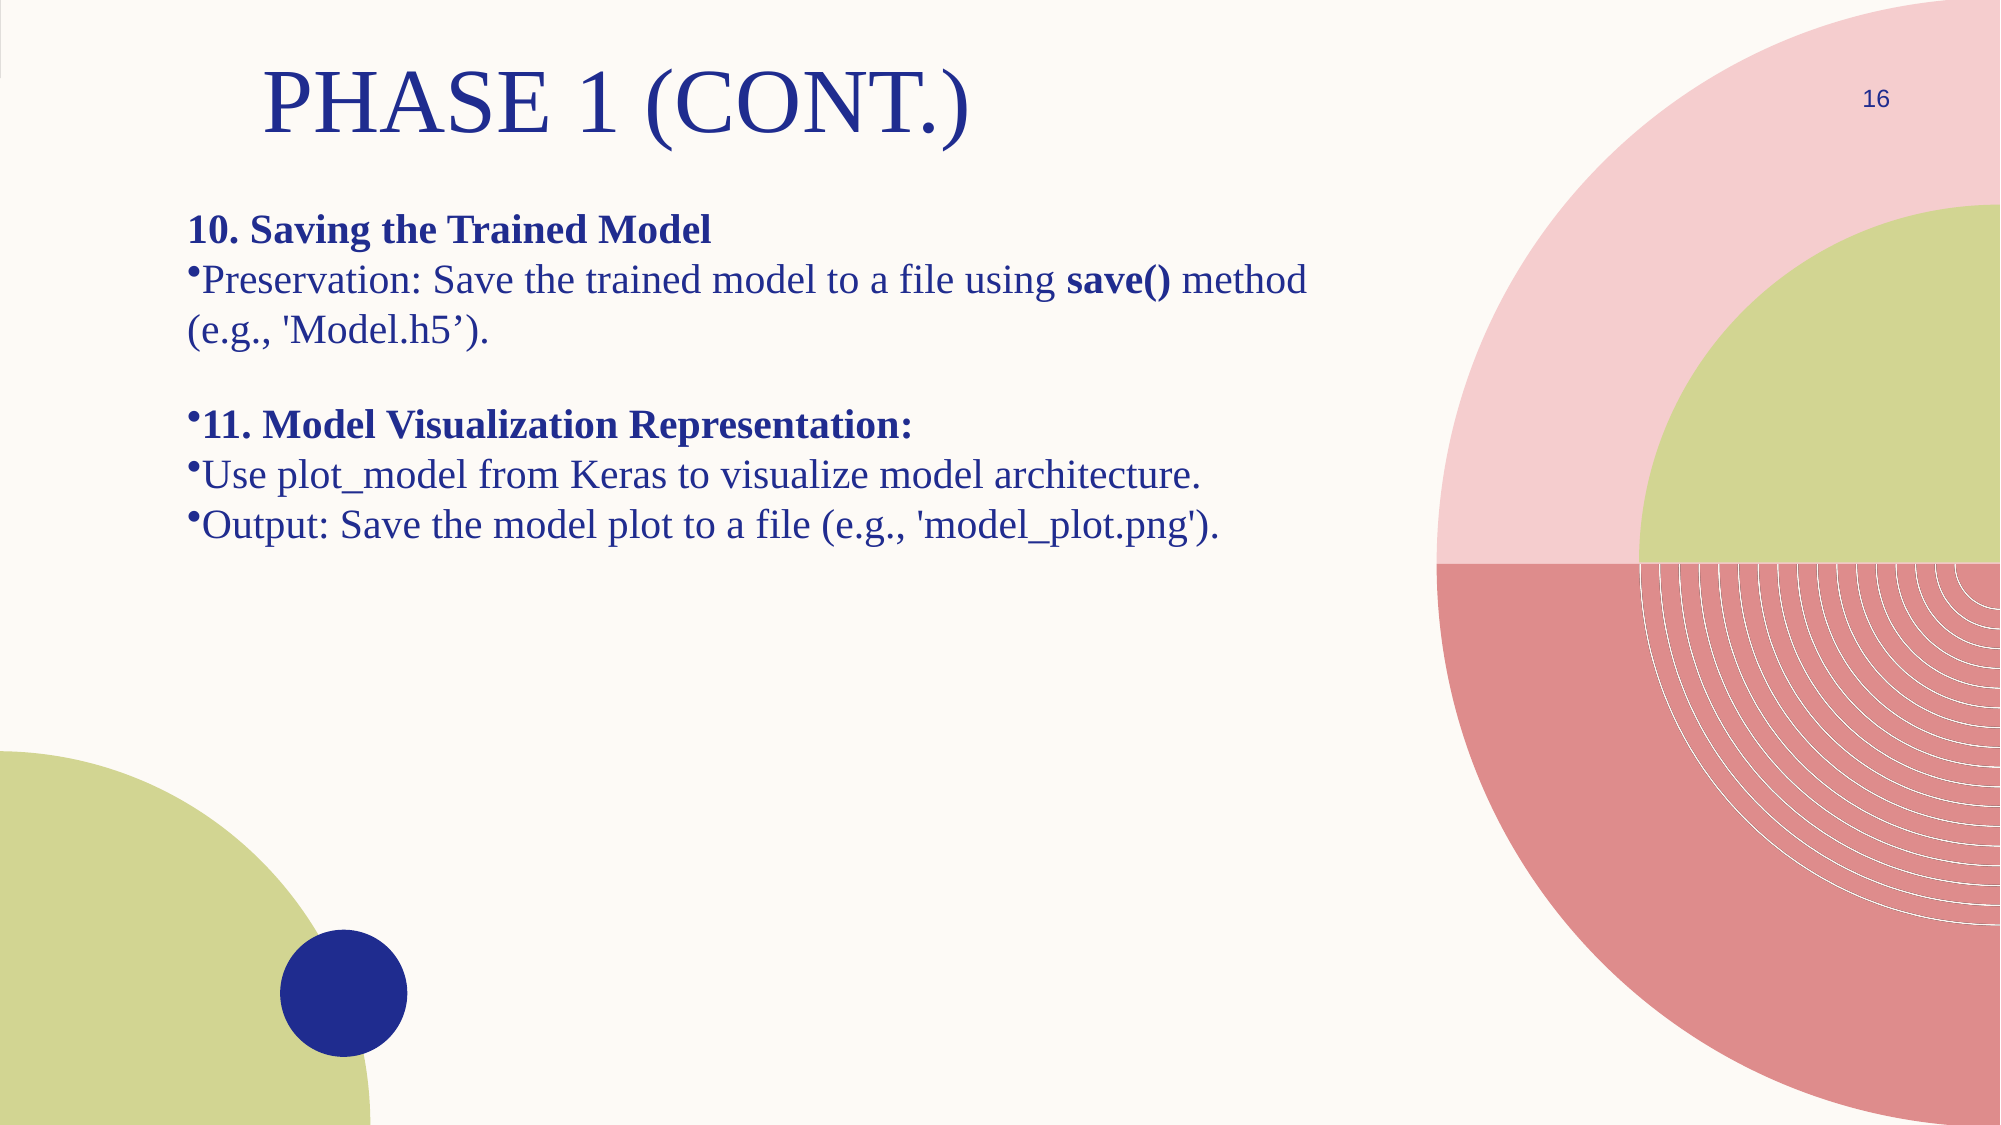

# PHASE 1 (CONT.)
16
10. Saving the Trained Model
Preservation: Save the trained model to a file using save() method (e.g., 'Model.h5’).

11. Model Visualization Representation:
Use plot_model from Keras to visualize model architecture.
Output: Save the model plot to a file (e.g., 'model_plot.png').